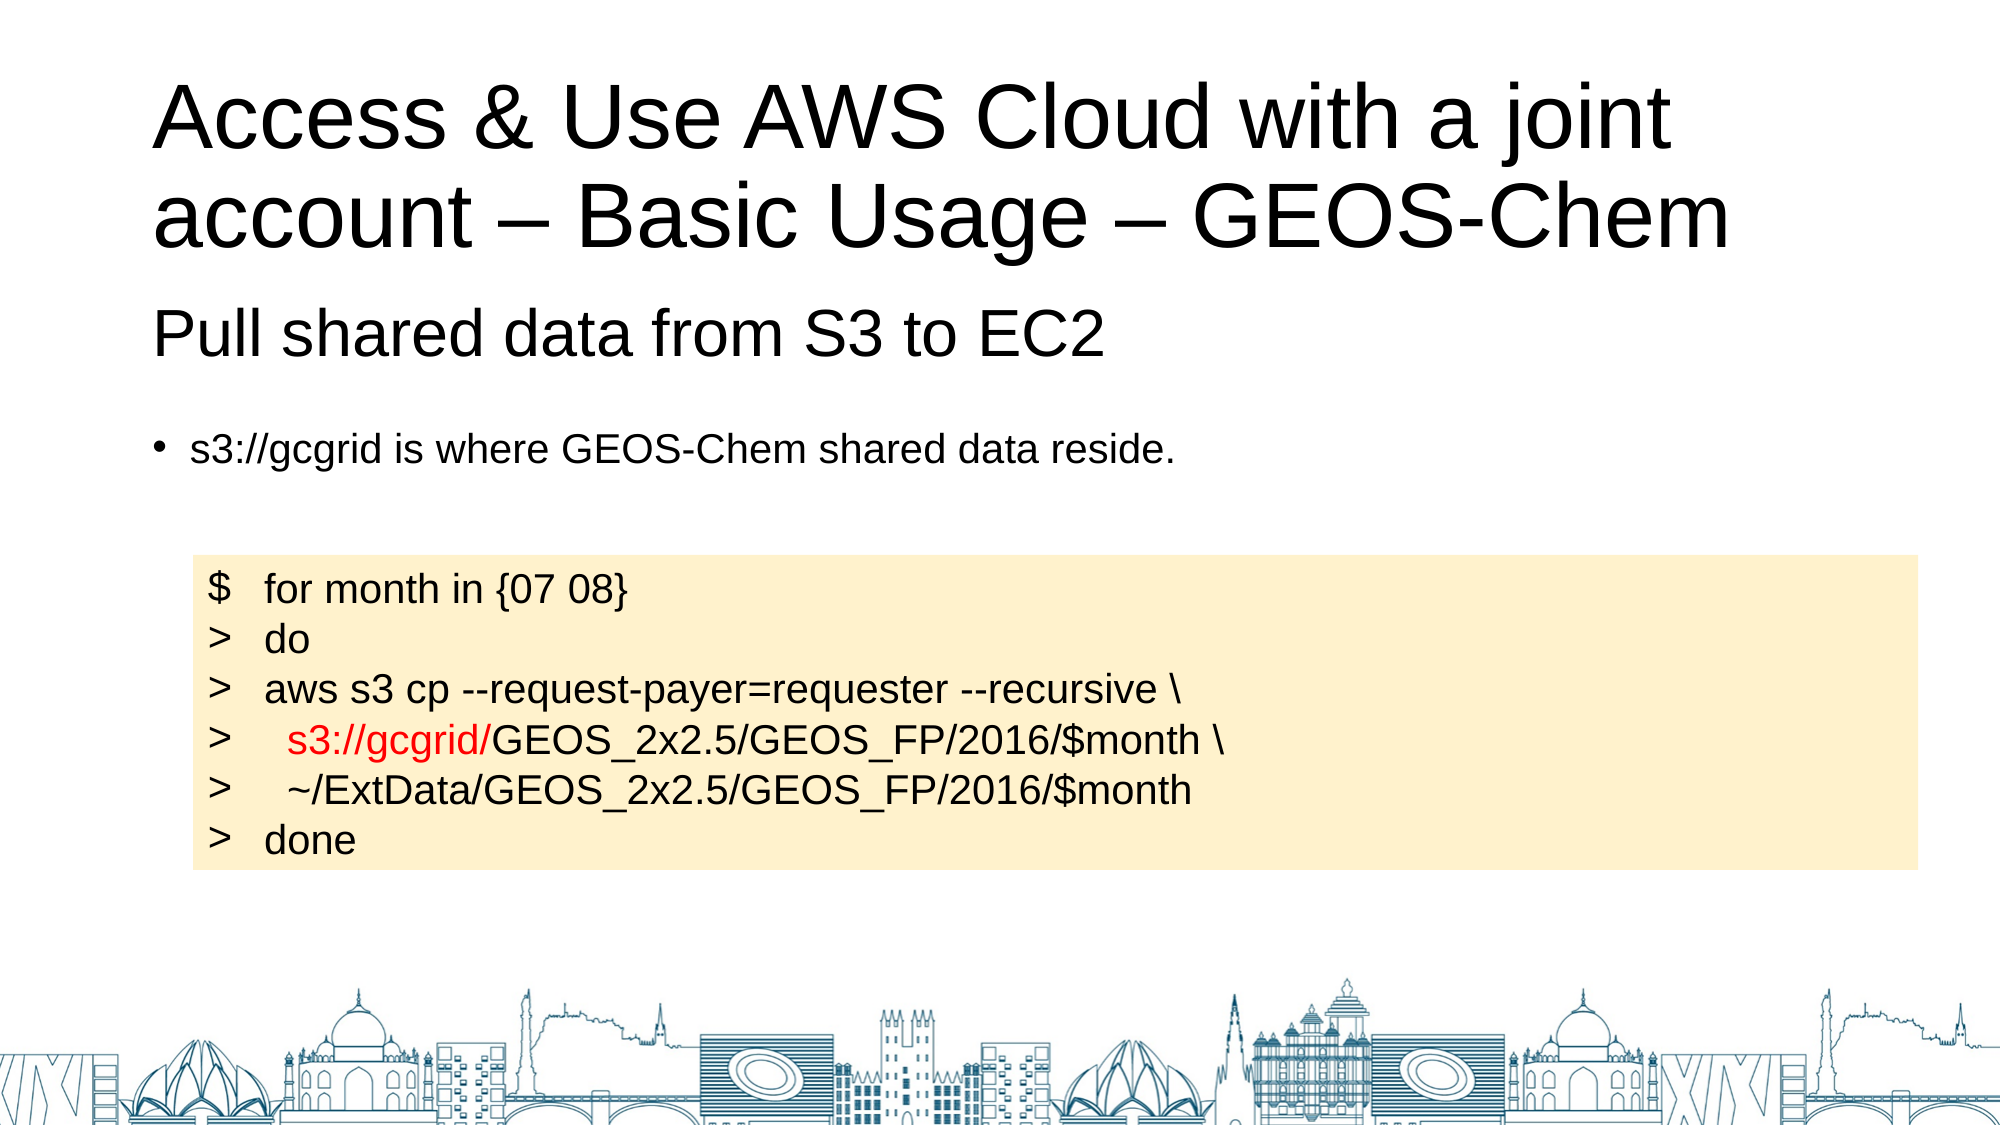

# Access & Use AWS Cloud with a joint account – Basic Usage – GEOS-Chem
Pull shared data from S3 to EC2

s3://gcgrid is where GEOS-Chem shared data reside.

for month in {07 08}
do
aws s3 cp --request-payer=requester --recursive \
  s3://gcgrid/GEOS_2x2.5/GEOS_FP/2016/$month \
  ~/ExtData/GEOS_2x2.5/GEOS_FP/2016/$month
done